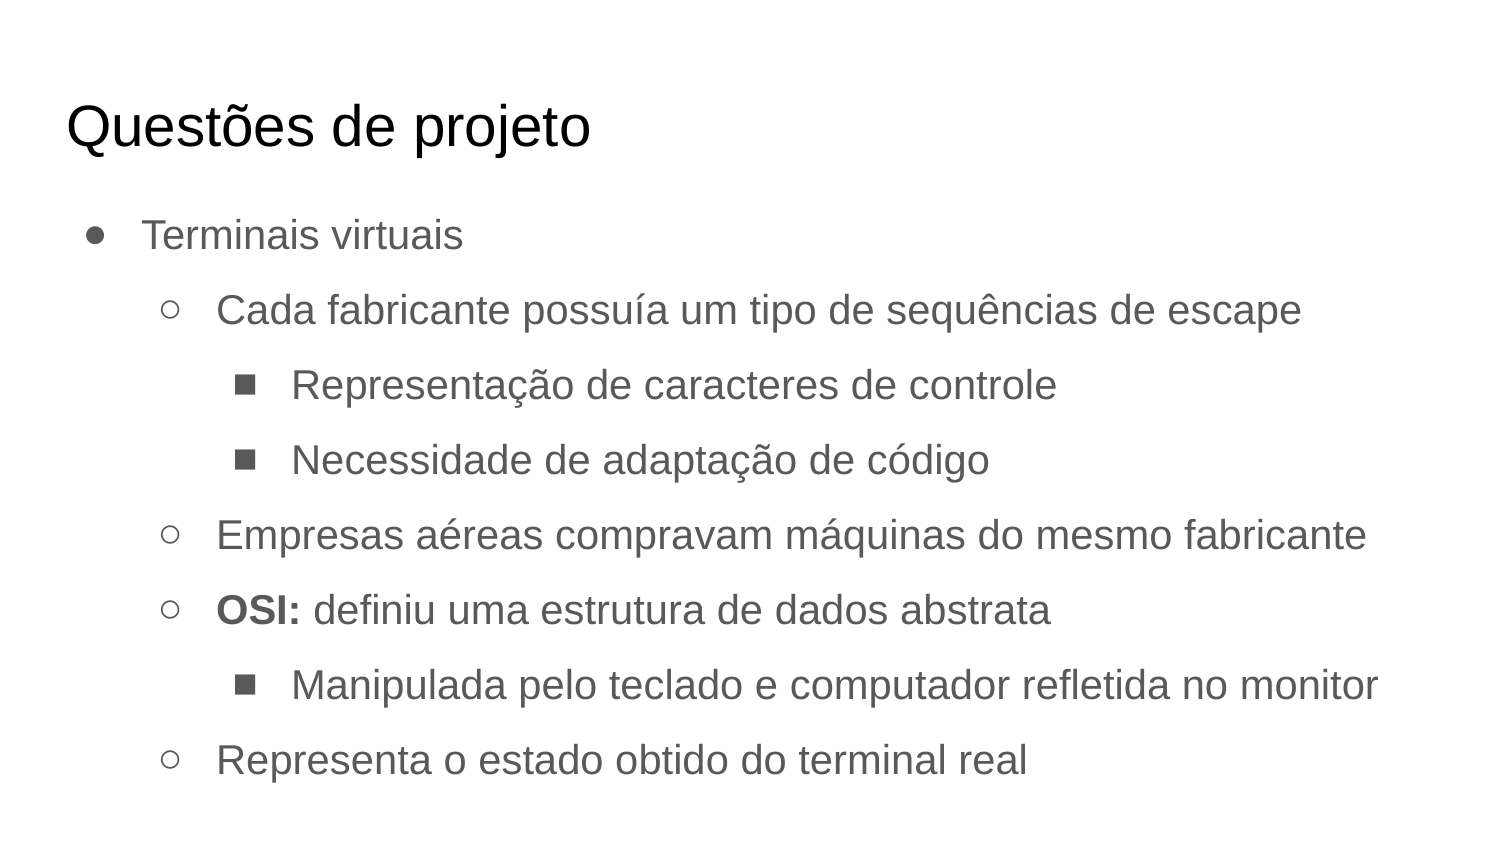

# Questões de projeto
Terminais virtuais
Cada fabricante possuía um tipo de sequências de escape
Representação de caracteres de controle
Necessidade de adaptação de código
Empresas aéreas compravam máquinas do mesmo fabricante
OSI: definiu uma estrutura de dados abstrata
Manipulada pelo teclado e computador refletida no monitor
Representa o estado obtido do terminal real